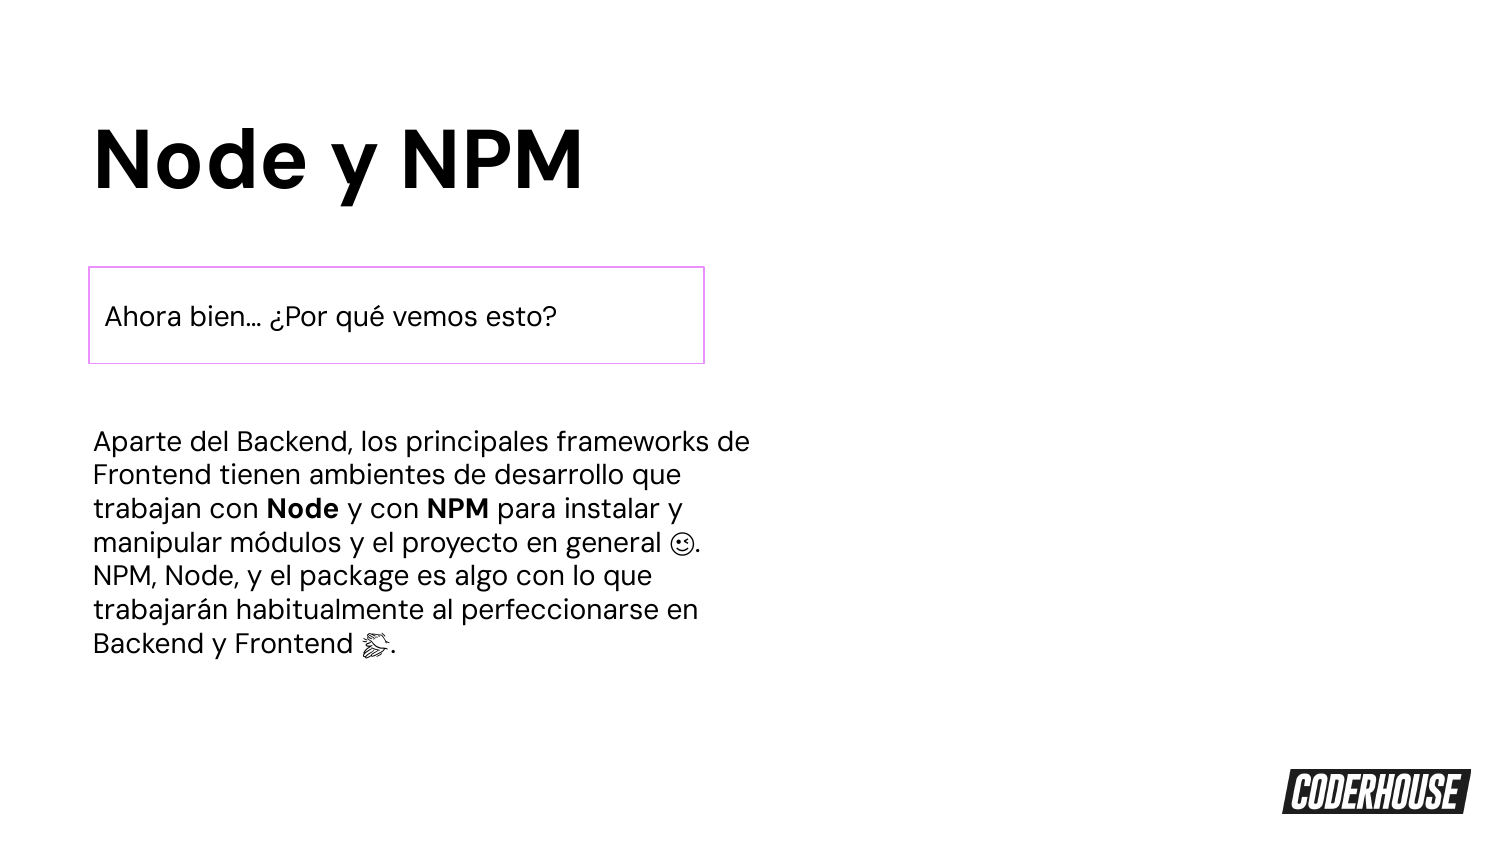

Node y NPM
Ahora bien… ¿Por qué vemos esto?
Aparte del Backend, los principales frameworks de Frontend tienen ambientes de desarrollo que trabajan con Node y con NPM para instalar y manipular módulos y el proyecto en general 😉.
NPM, Node, y el package es algo con lo que trabajarán habitualmente al perfeccionarse en Backend y Frontend 👏.